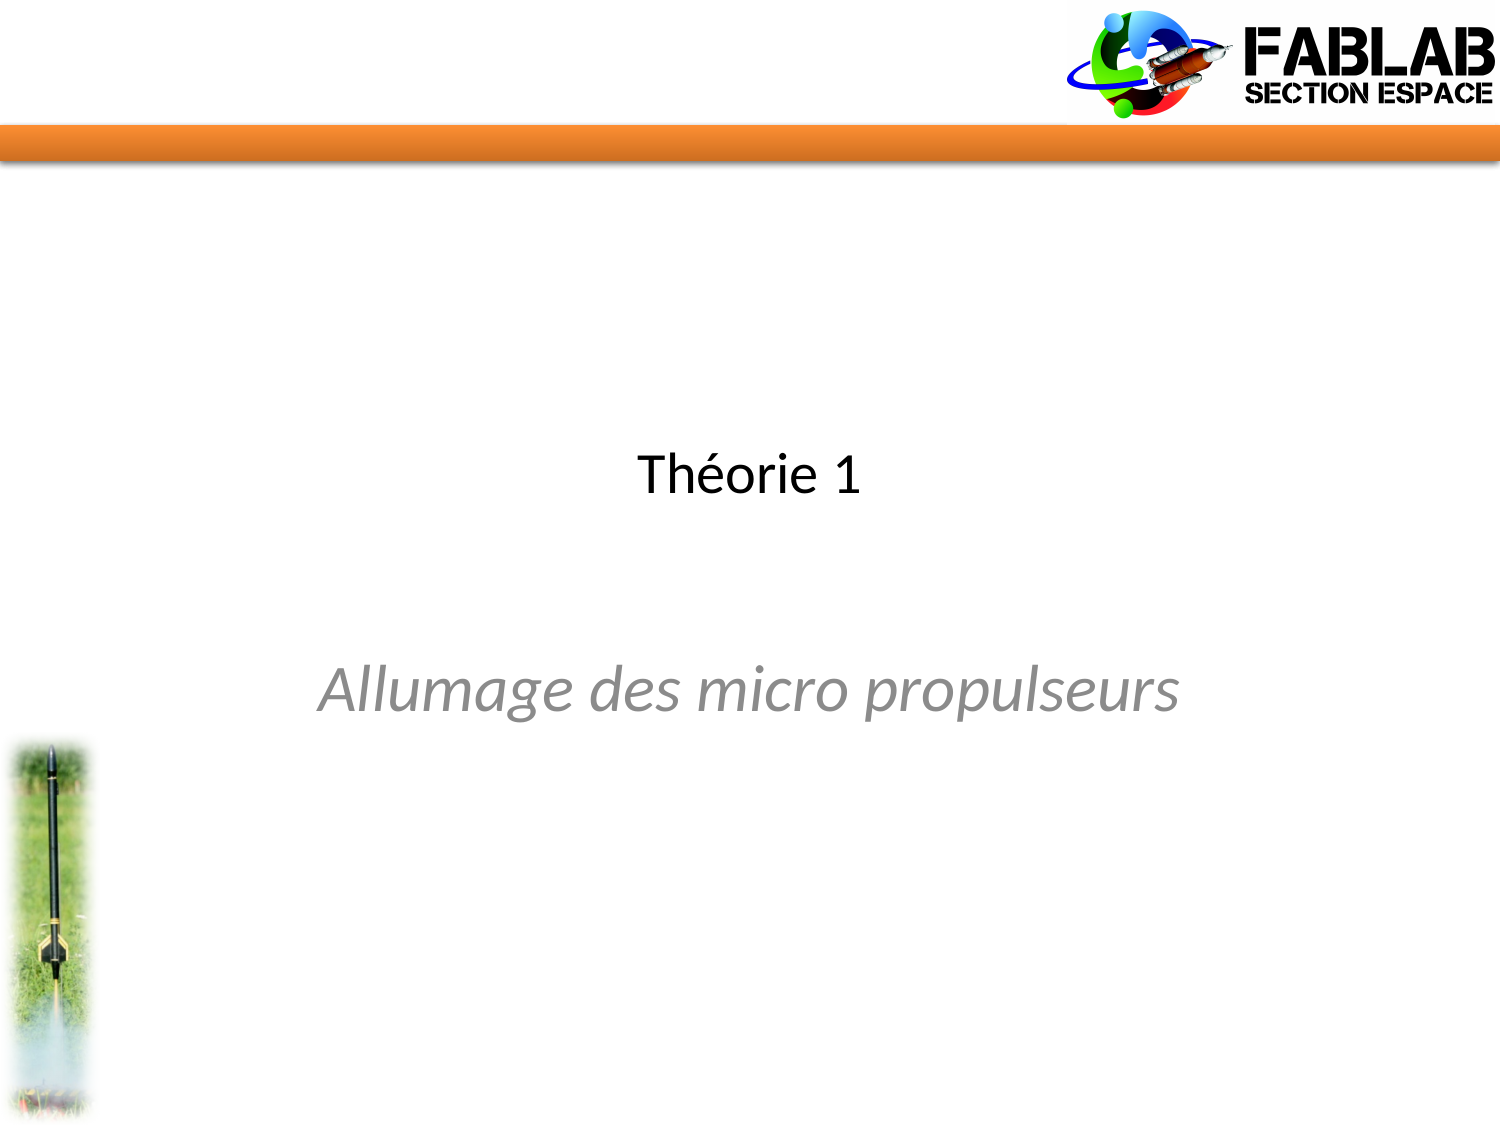

# Théorie 1
Allumage des micro propulseurs